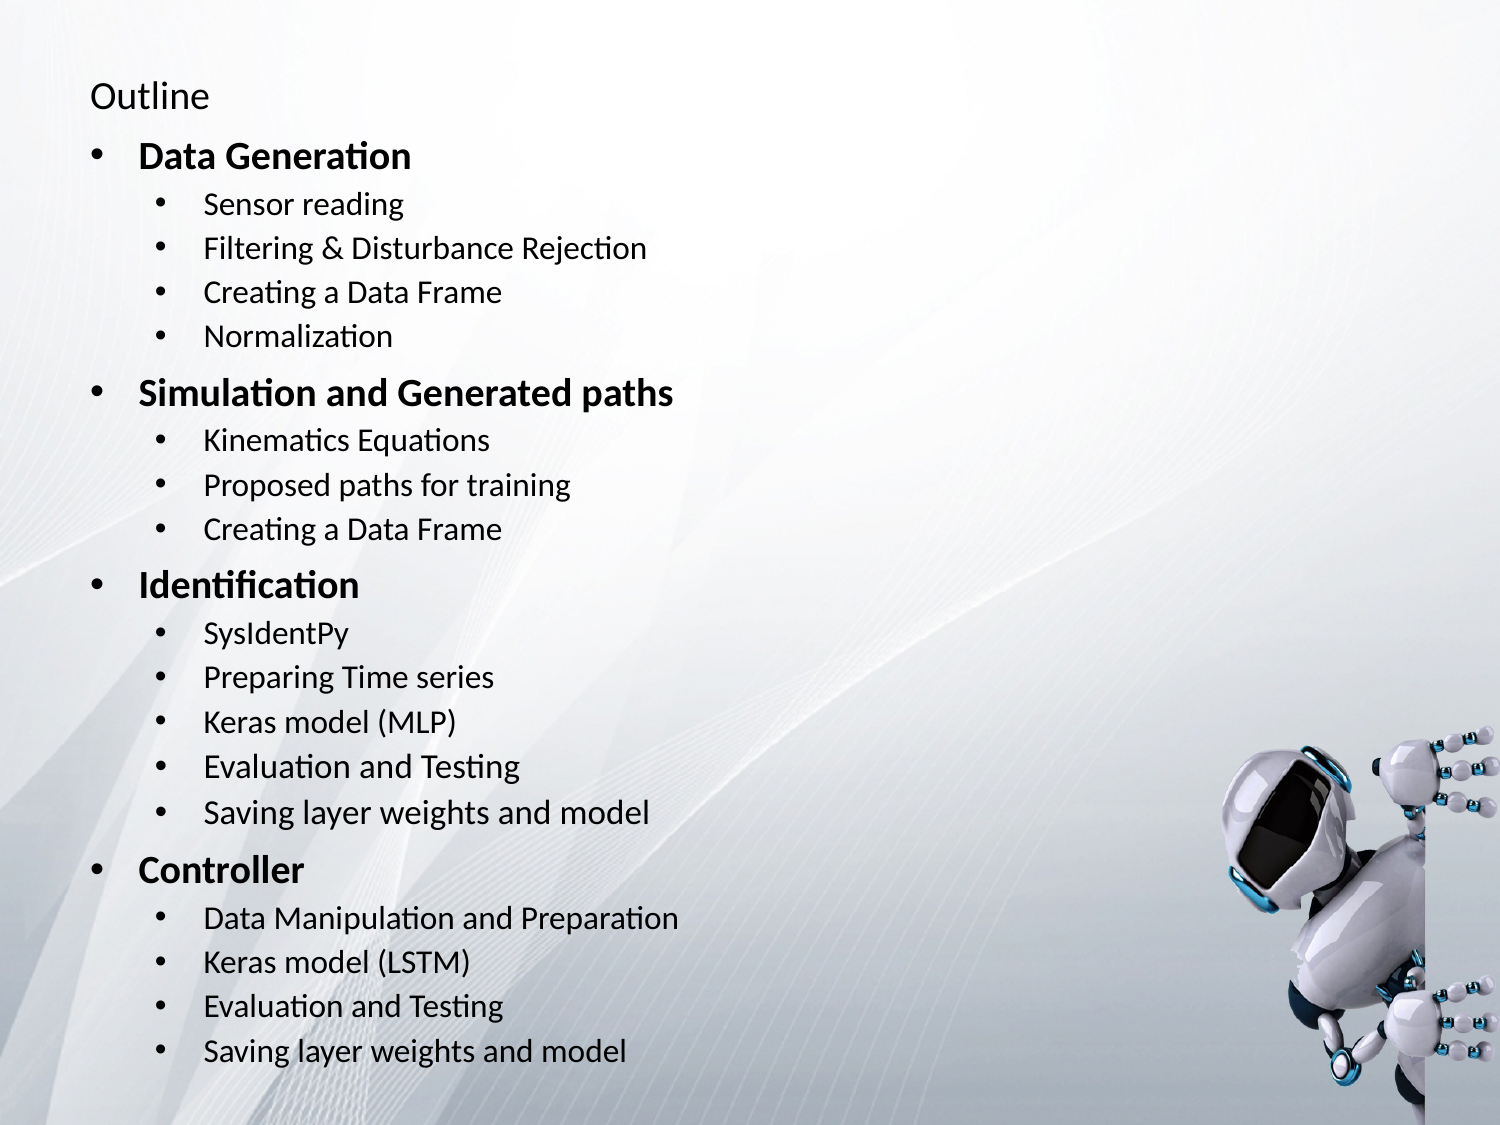

Outline
Data Generation
Sensor reading
Filtering & Disturbance Rejection
Creating a Data Frame
Normalization
Simulation and Generated paths
Kinematics Equations
Proposed paths for training
Creating a Data Frame
Identification
SysIdentPy
Preparing Time series
Keras model (MLP)
Evaluation and Testing
Saving layer weights and model
Controller
Data Manipulation and Preparation
Keras model (LSTM)
Evaluation and Testing
Saving layer weights and model